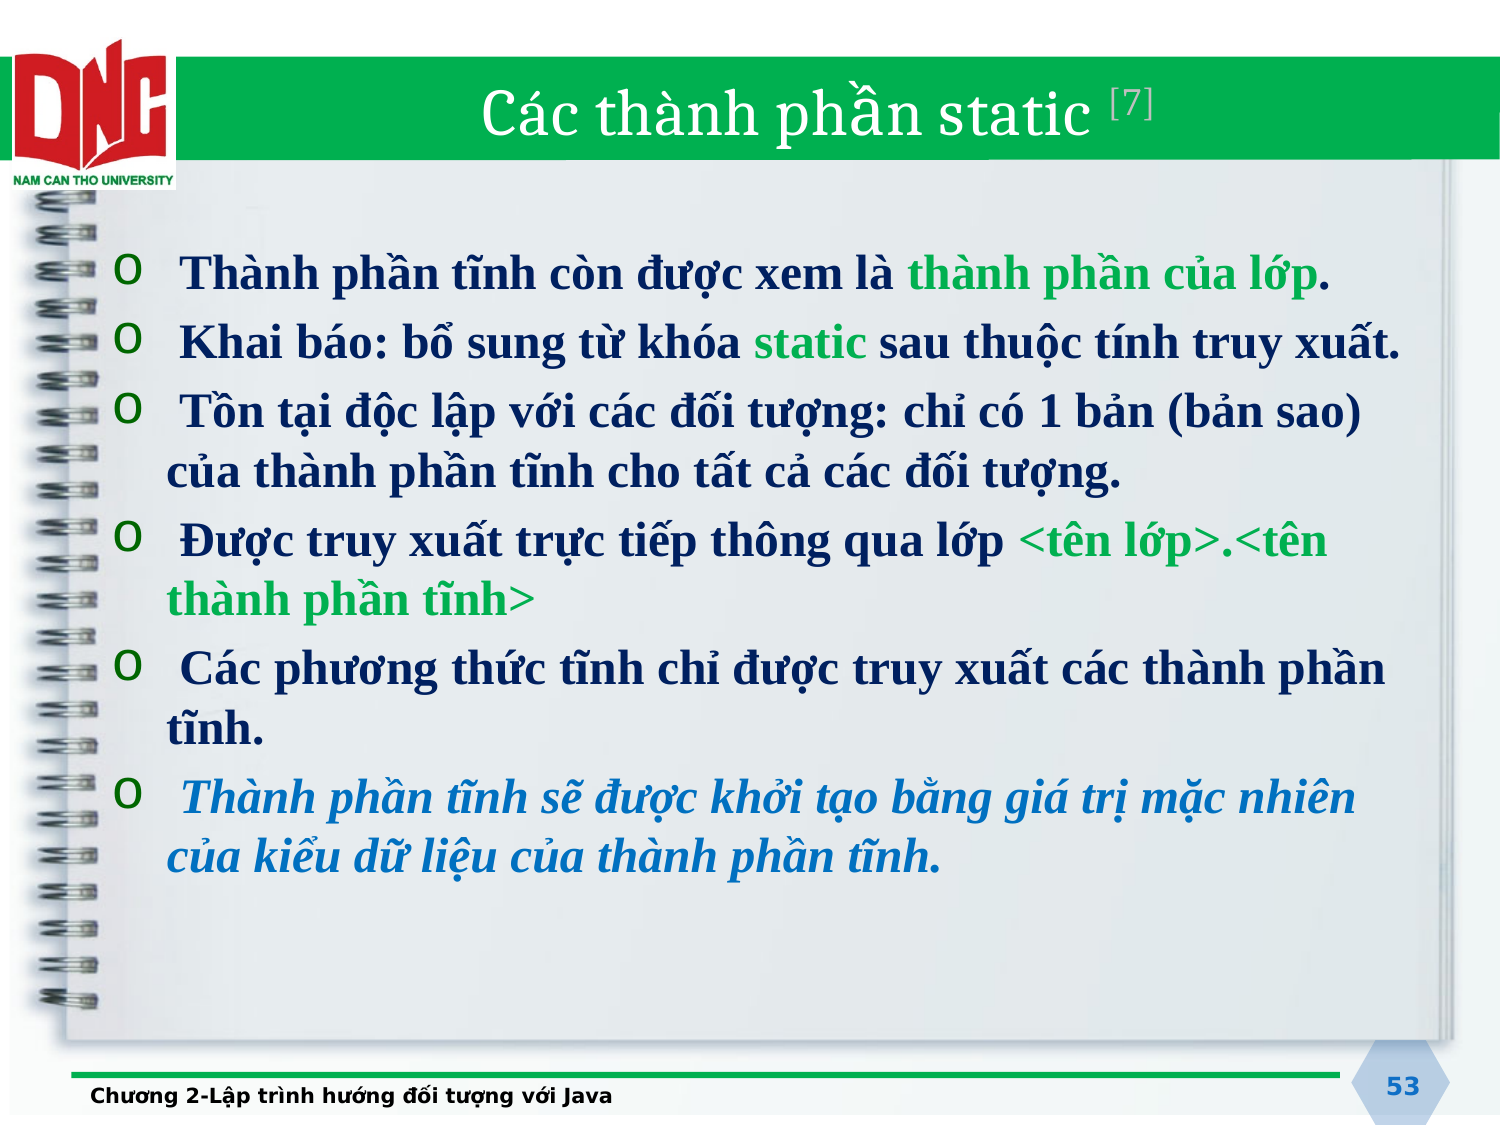

# Các thành phần static [7]
 Thành phần tĩnh còn được xem là thành phần của lớp.
 Khai báo: bổ sung từ khóa static sau thuộc tính truy xuất.
 Tồn tại độc lập với các đối tượng: chỉ có 1 bản (bản sao) của thành phần tĩnh cho tất cả các đối tượng.
 Được truy xuất trực tiếp thông qua lớp <tên lớp>.<tên thành phần tĩnh>
 Các phương thức tĩnh chỉ được truy xuất các thành phần tĩnh.
 Thành phần tĩnh sẽ được khởi tạo bằng giá trị mặc nhiên của kiểu dữ liệu của thành phần tĩnh.
53
Chương 2-Lập trình hướng đối tượng với Java